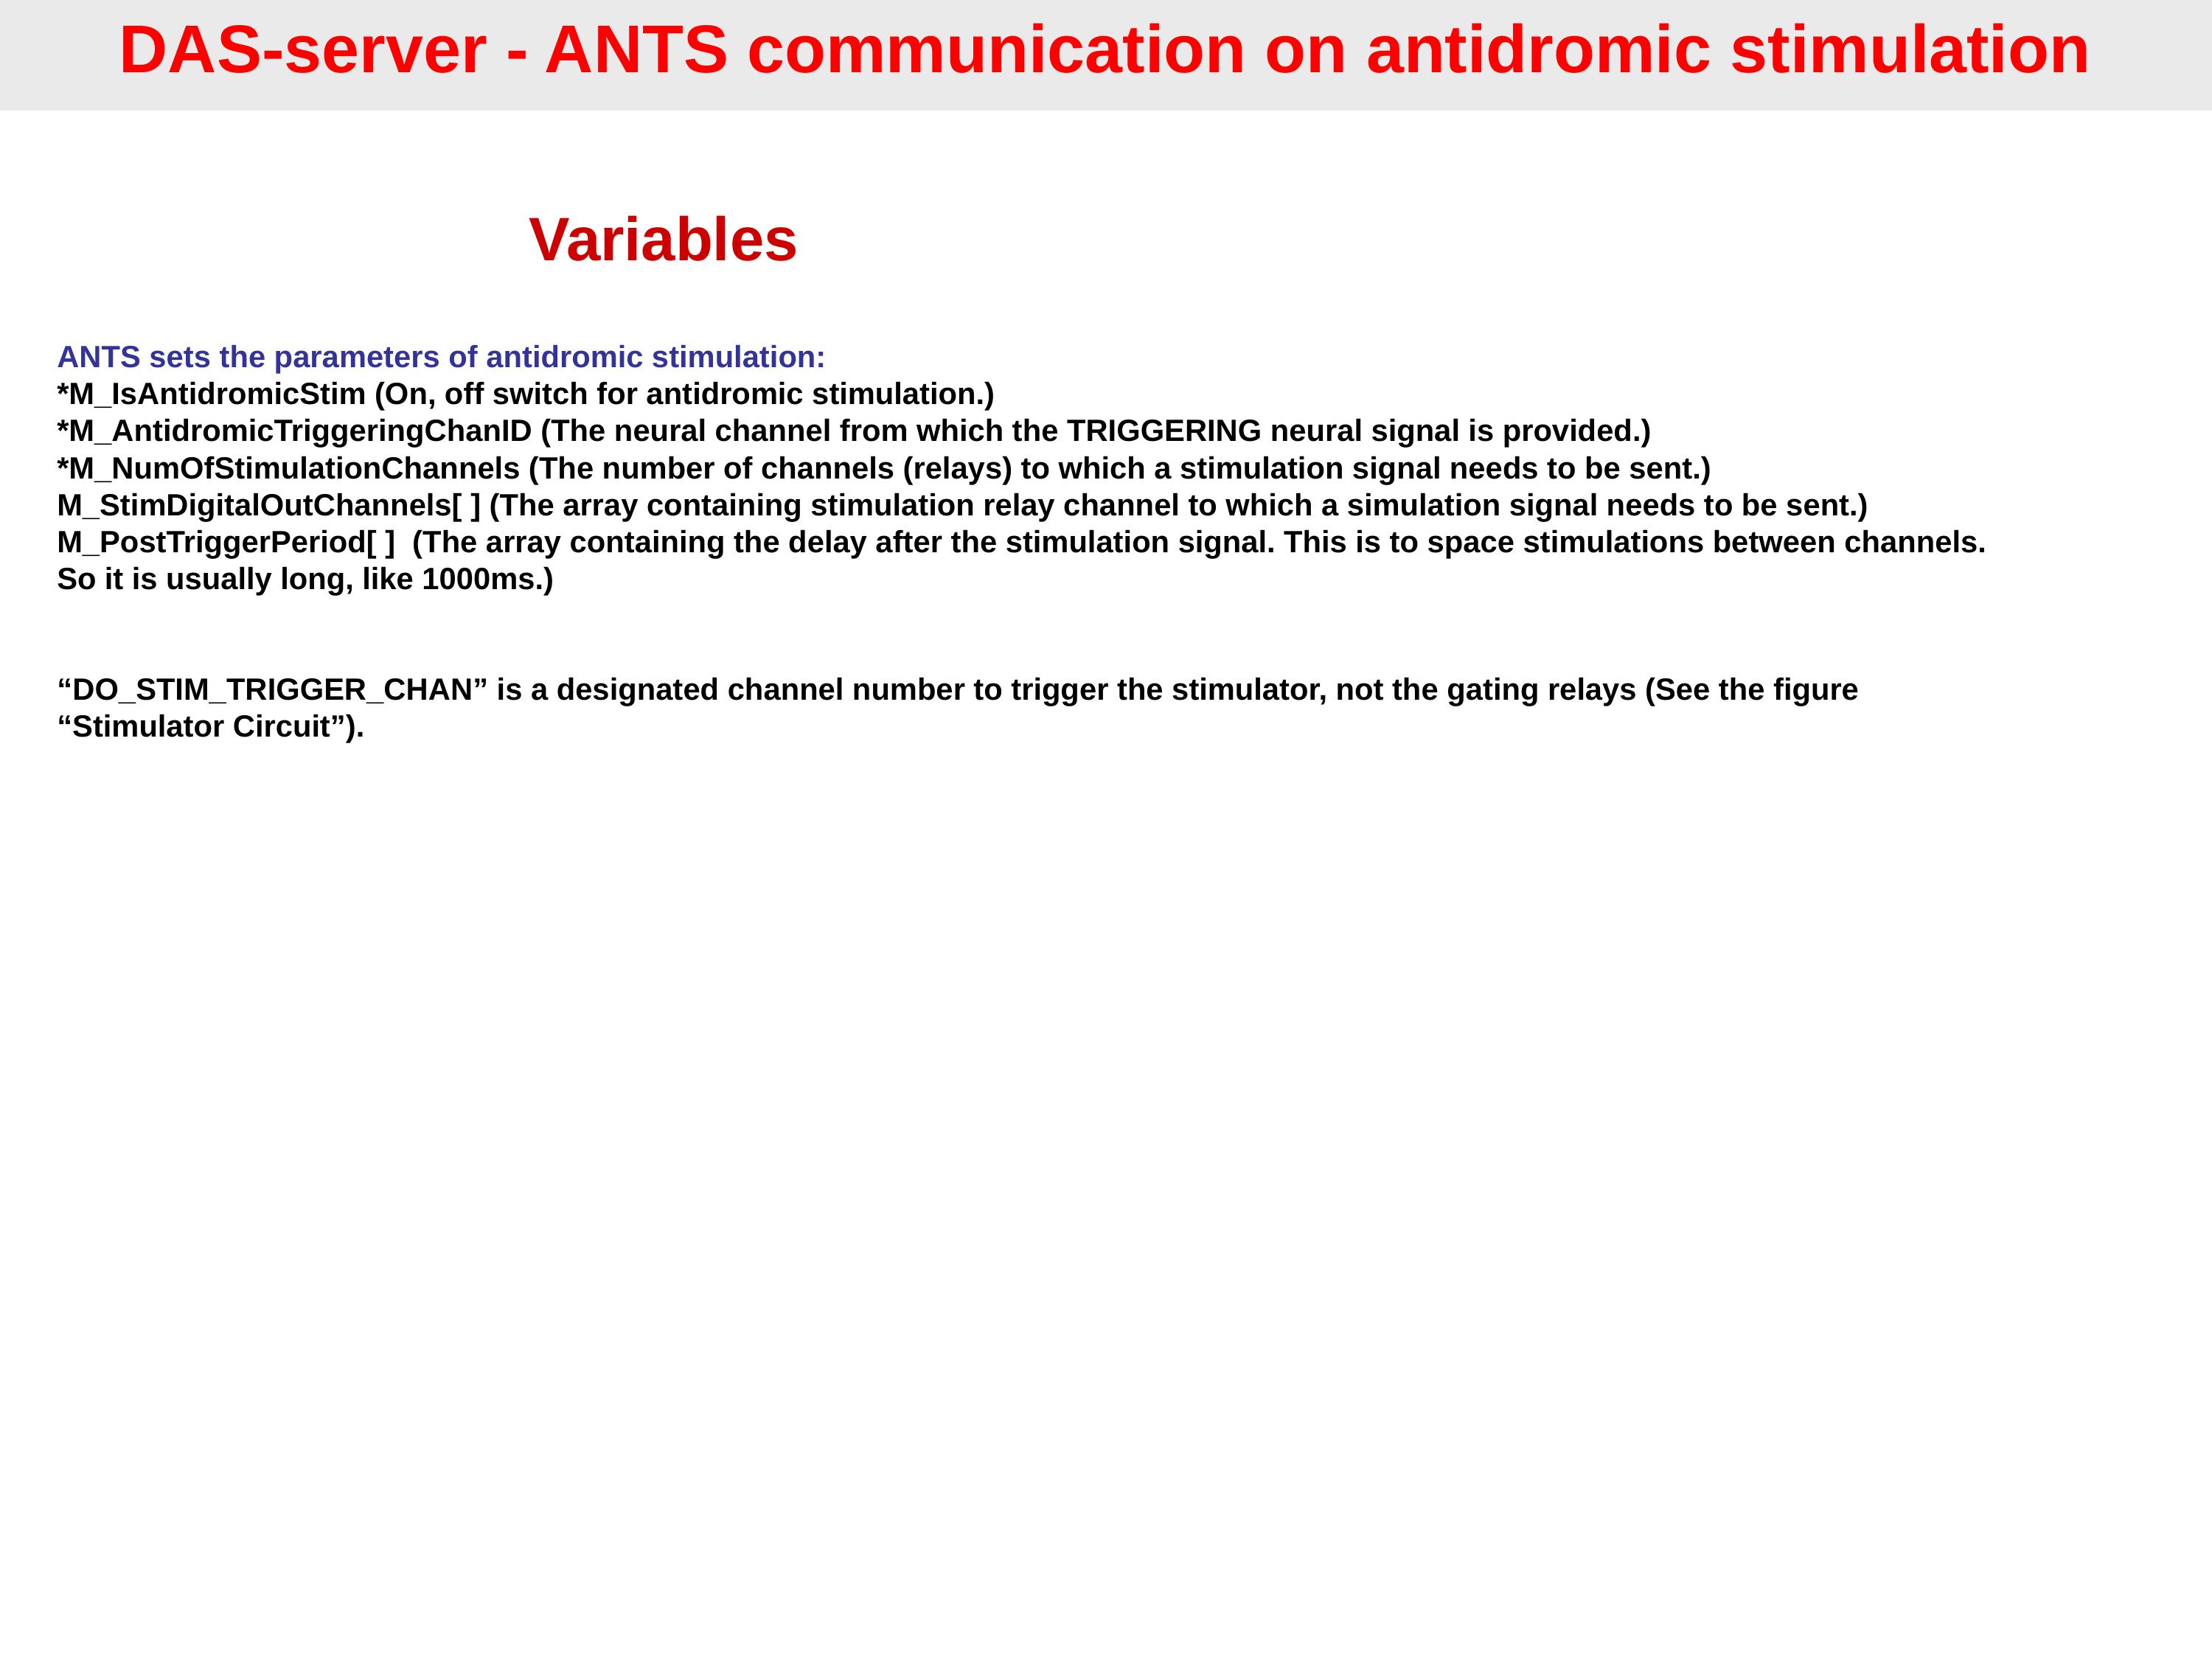

DAS-server - ANTS communication on antidromic stimulation
Variables
ANTS sets the parameters of antidromic stimulation:
*M_IsAntidromicStim (On, off switch for antidromic stimulation.)
*M_AntidromicTriggeringChanID (The neural channel from which the TRIGGERING neural signal is provided.)
*M_NumOfStimulationChannels (The number of channels (relays) to which a stimulation signal needs to be sent.)
M_StimDigitalOutChannels[ ] (The array containing stimulation relay channel to which a simulation signal needs to be sent.)
M_PostTriggerPeriod[ ]  (The array containing the delay after the stimulation signal. This is to space stimulations between channels. So it is usually long, like 1000ms.)

“DO_STIM_TRIGGER_CHAN” is a designated channel number to trigger the stimulator, not the gating relays (See the figure “Stimulator Circuit”).